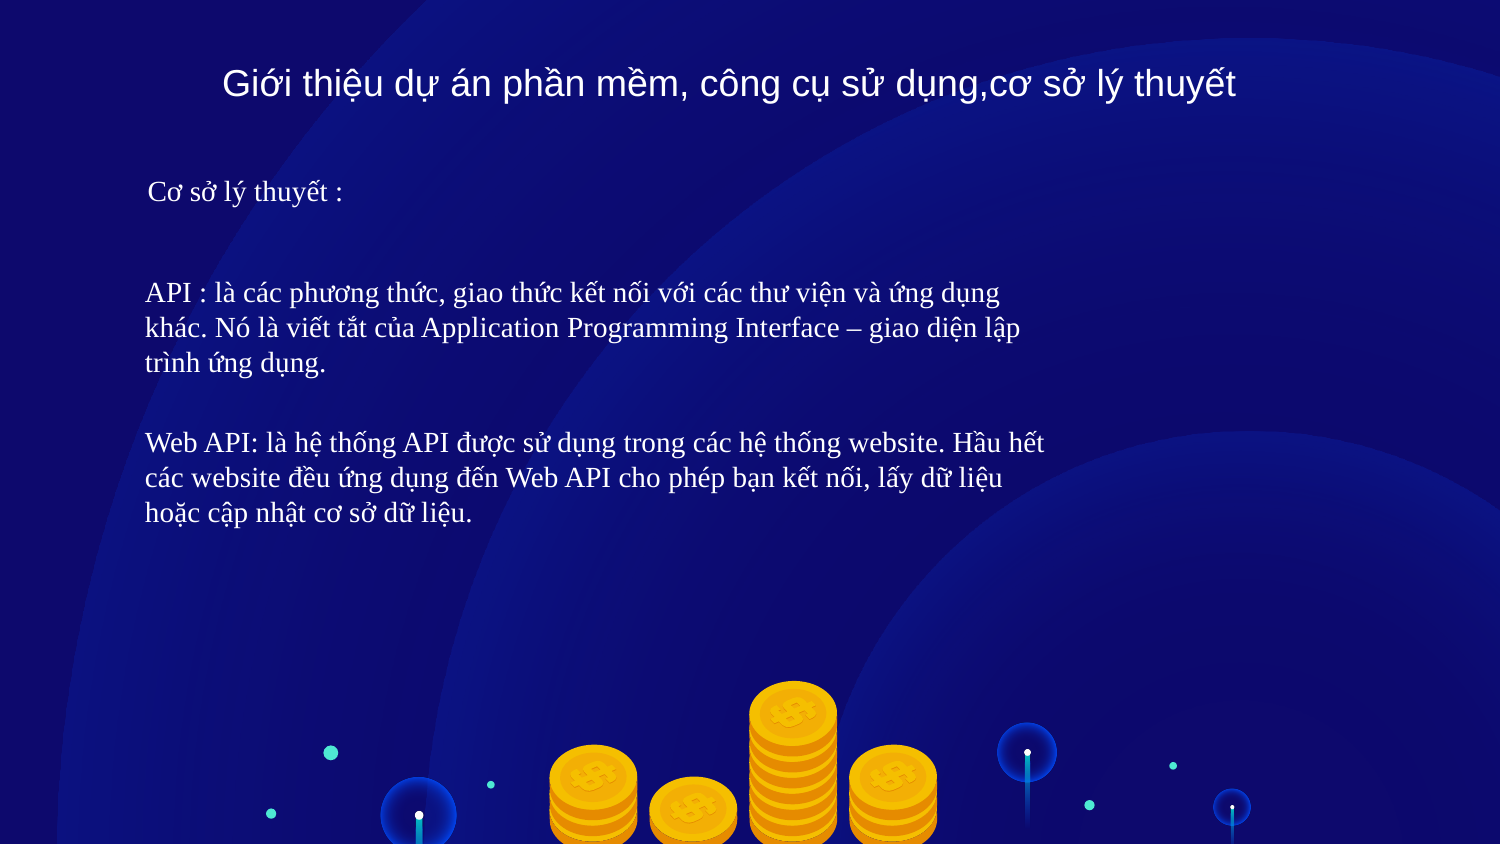

# Giới thiệu dự án phần mềm, công cụ sử dụng,cơ sở lý thuyết
Cơ sở lý thuyết :
API : là các phương thức, giao thức kết nối với các thư viện và ứng dụng khác. Nó là viết tắt của Application Programming Interface – giao diện lập trình ứng dụng.
Web API: là hệ thống API được sử dụng trong các hệ thống website. Hầu hết các website đều ứng dụng đến Web API cho phép bạn kết nối, lấy dữ liệu hoặc cập nhật cơ sở dữ liệu.